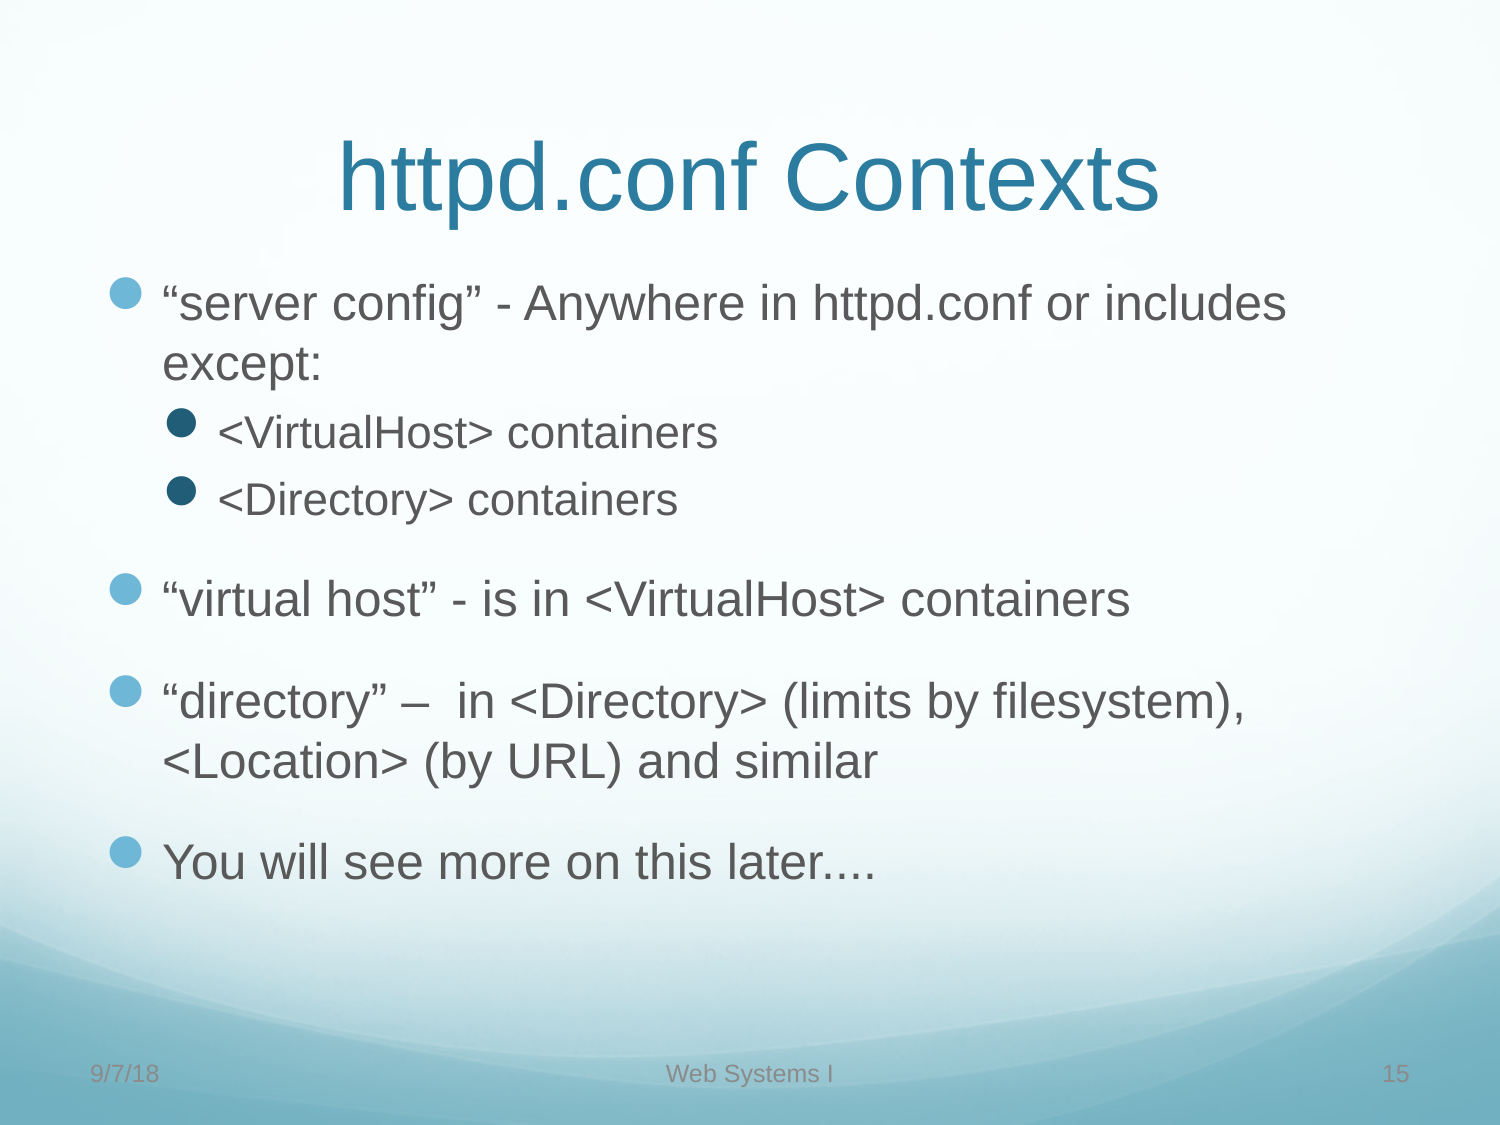

# httpd.conf Contexts
“server config” - Anywhere in httpd.conf or includes except:
<VirtualHost> containers
<Directory> containers
“virtual host” - is in <VirtualHost> containers
“directory” –  in <Directory> (limits by filesystem), <Location> (by URL) and similar
You will see more on this later....
9/7/18
Web Systems I
15